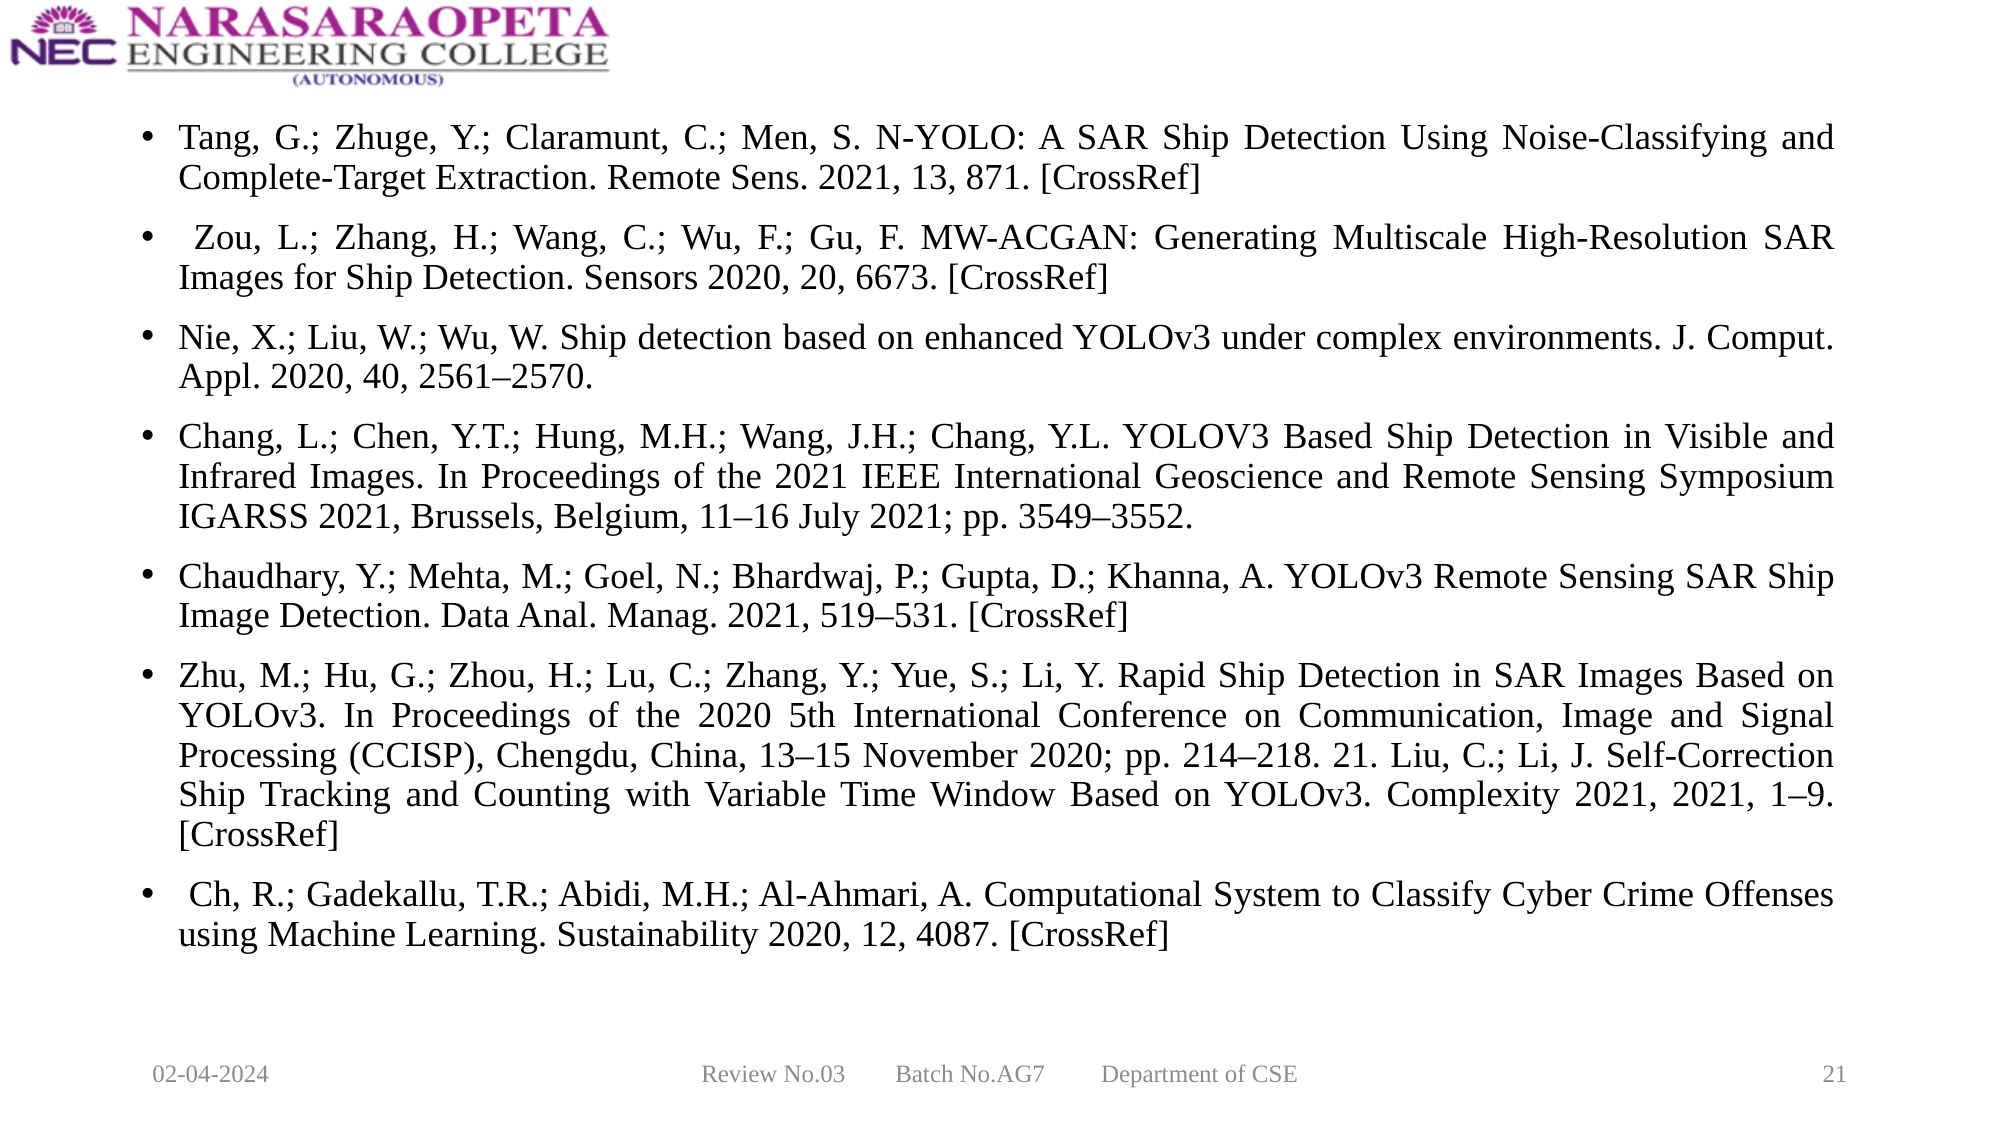

Tang, G.; Zhuge, Y.; Claramunt, C.; Men, S. N-YOLO: A SAR Ship Detection Using Noise-Classifying and Complete-Target Extraction. Remote Sens. 2021, 13, 871. [CrossRef]
 Zou, L.; Zhang, H.; Wang, C.; Wu, F.; Gu, F. MW-ACGAN: Generating Multiscale High-Resolution SAR Images for Ship Detection. Sensors 2020, 20, 6673. [CrossRef]
Nie, X.; Liu, W.; Wu, W. Ship detection based on enhanced YOLOv3 under complex environments. J. Comput. Appl. 2020, 40, 2561–2570.
Chang, L.; Chen, Y.T.; Hung, M.H.; Wang, J.H.; Chang, Y.L. YOLOV3 Based Ship Detection in Visible and Infrared Images. In Proceedings of the 2021 IEEE International Geoscience and Remote Sensing Symposium IGARSS 2021, Brussels, Belgium, 11–16 July 2021; pp. 3549–3552.
Chaudhary, Y.; Mehta, M.; Goel, N.; Bhardwaj, P.; Gupta, D.; Khanna, A. YOLOv3 Remote Sensing SAR Ship Image Detection. Data Anal. Manag. 2021, 519–531. [CrossRef]
Zhu, M.; Hu, G.; Zhou, H.; Lu, C.; Zhang, Y.; Yue, S.; Li, Y. Rapid Ship Detection in SAR Images Based on YOLOv3. In Proceedings of the 2020 5th International Conference on Communication, Image and Signal Processing (CCISP), Chengdu, China, 13–15 November 2020; pp. 214–218. 21. Liu, C.; Li, J. Self-Correction Ship Tracking and Counting with Variable Time Window Based on YOLOv3. Complexity 2021, 2021, 1–9. [CrossRef]
 Ch, R.; Gadekallu, T.R.; Abidi, M.H.; Al-Ahmari, A. Computational System to Classify Cyber Crime Offenses using Machine Learning. Sustainability 2020, 12, 4087. [CrossRef]
02-04-2024
Review No.03        Batch No.AG7         Department of CSE
21